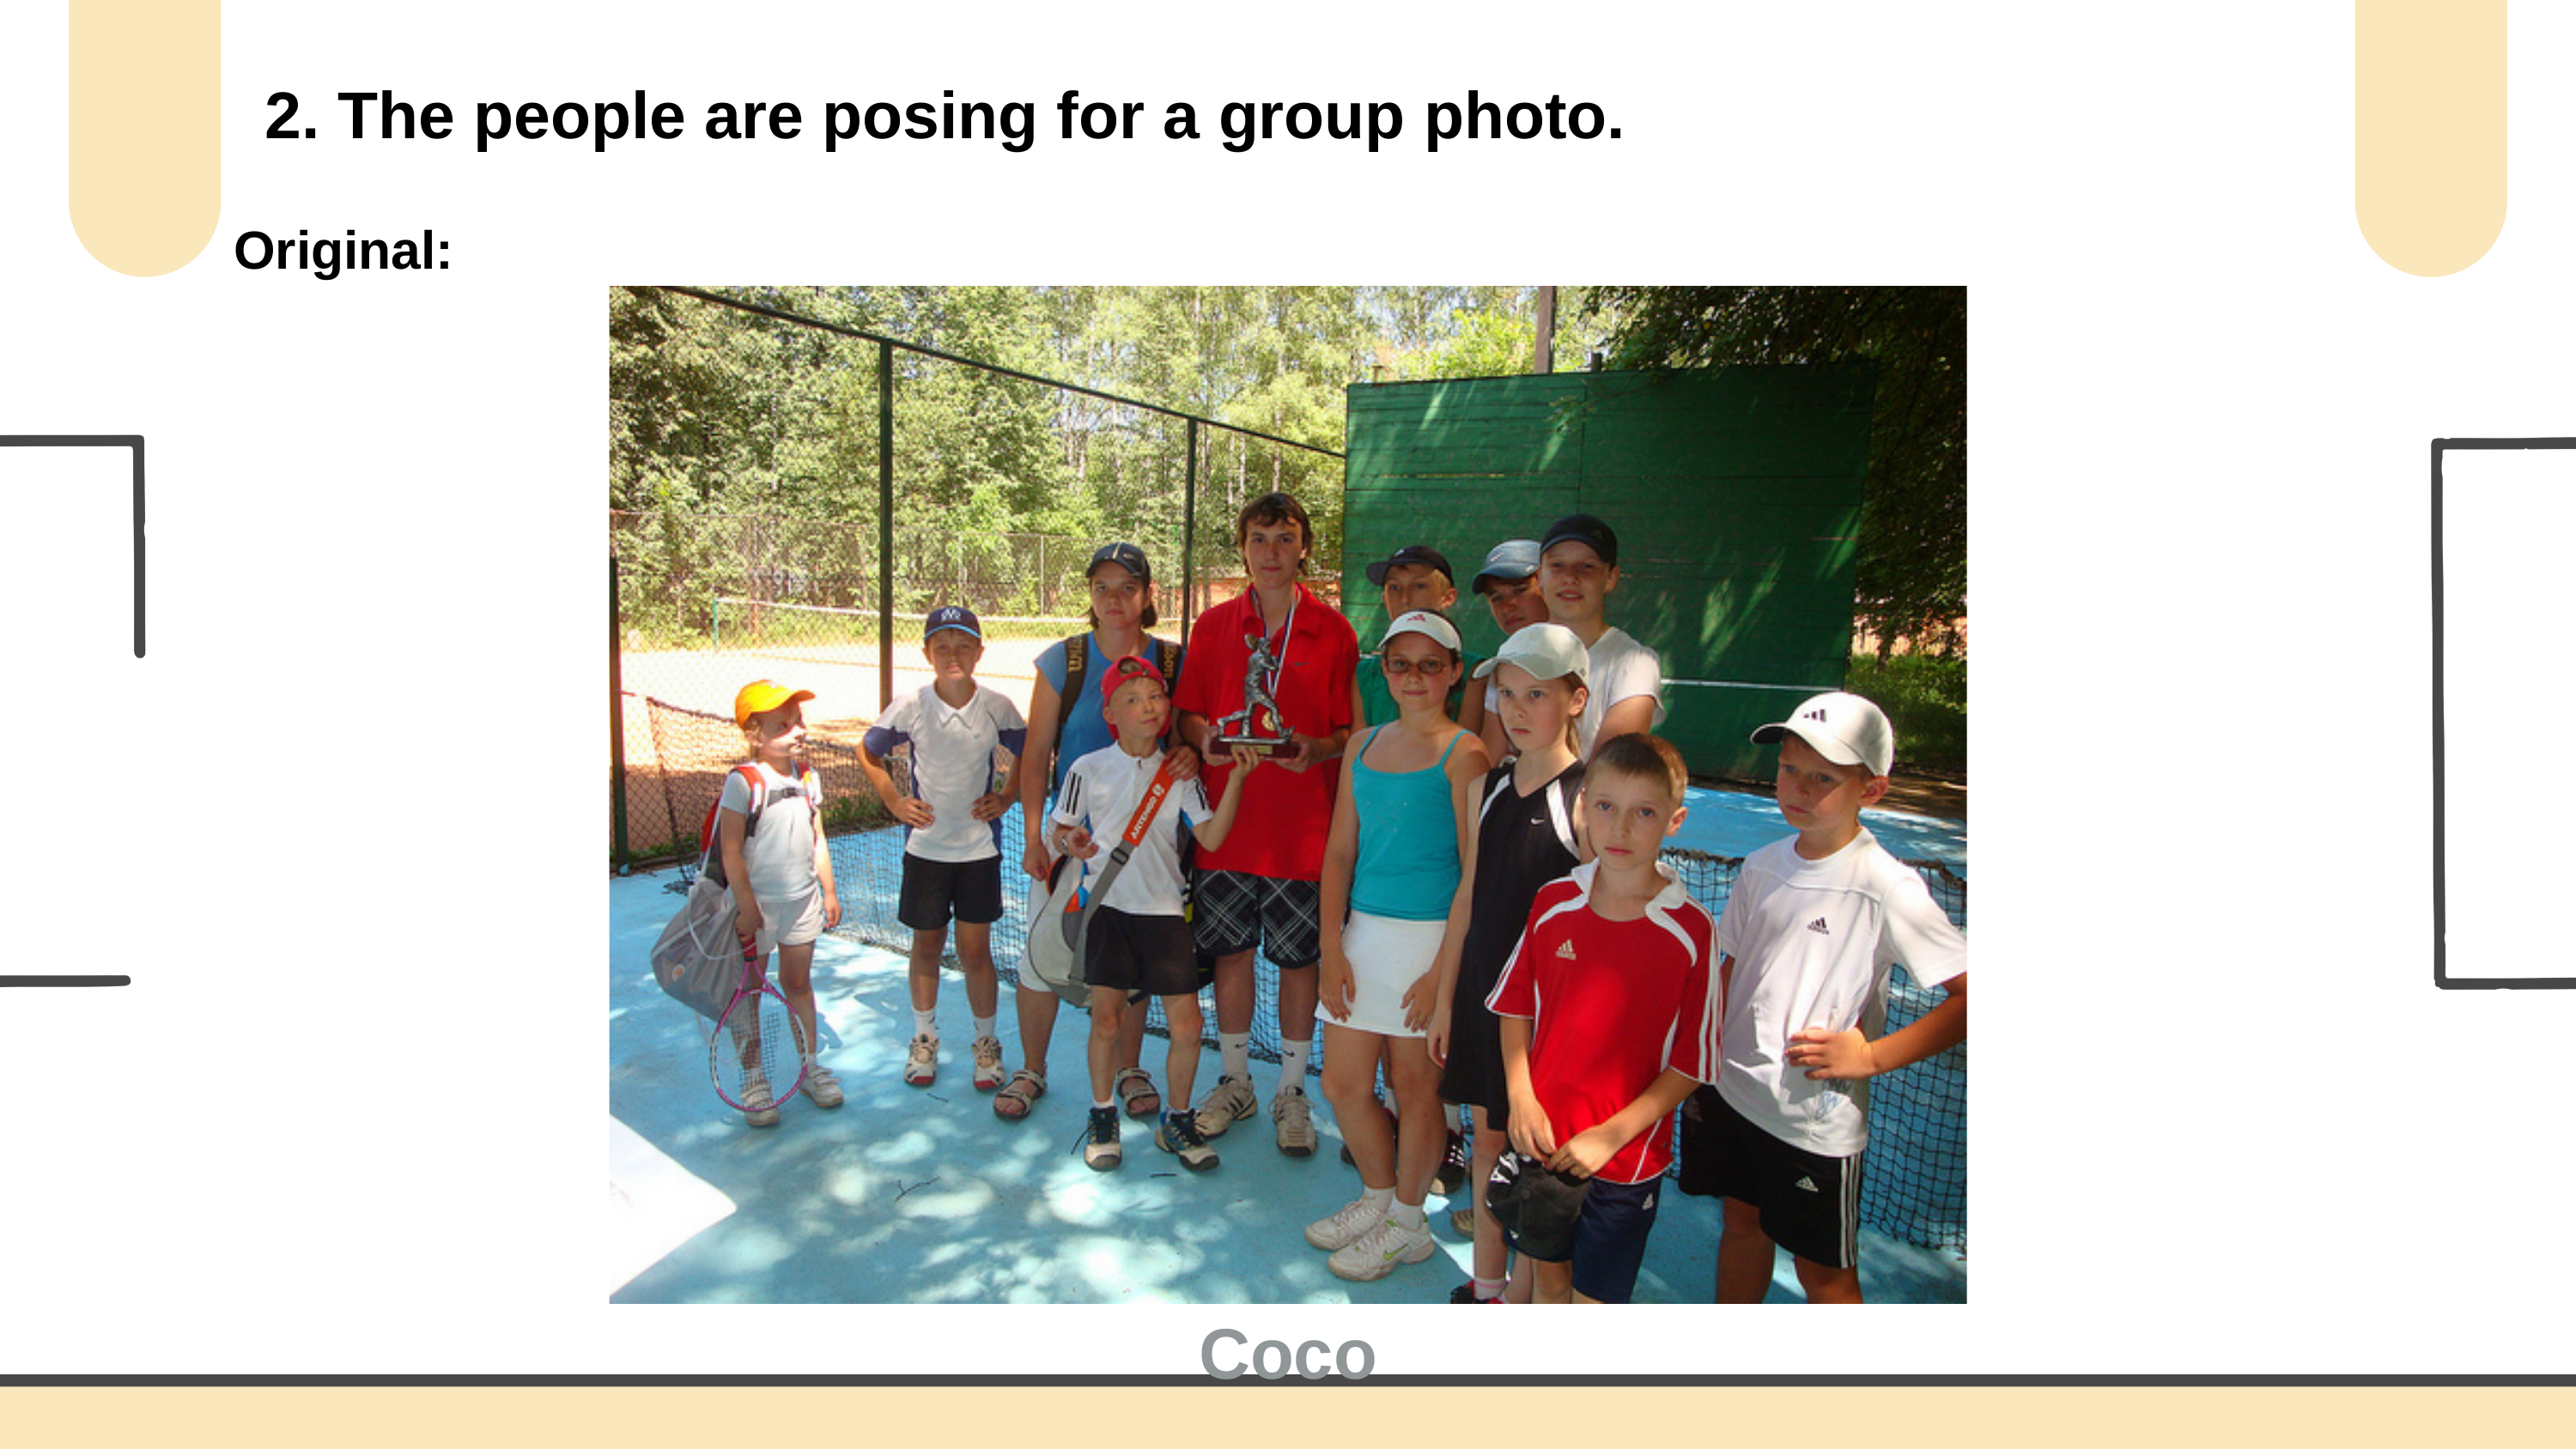

2. The people are posing for a group photo.
Original:

Coco